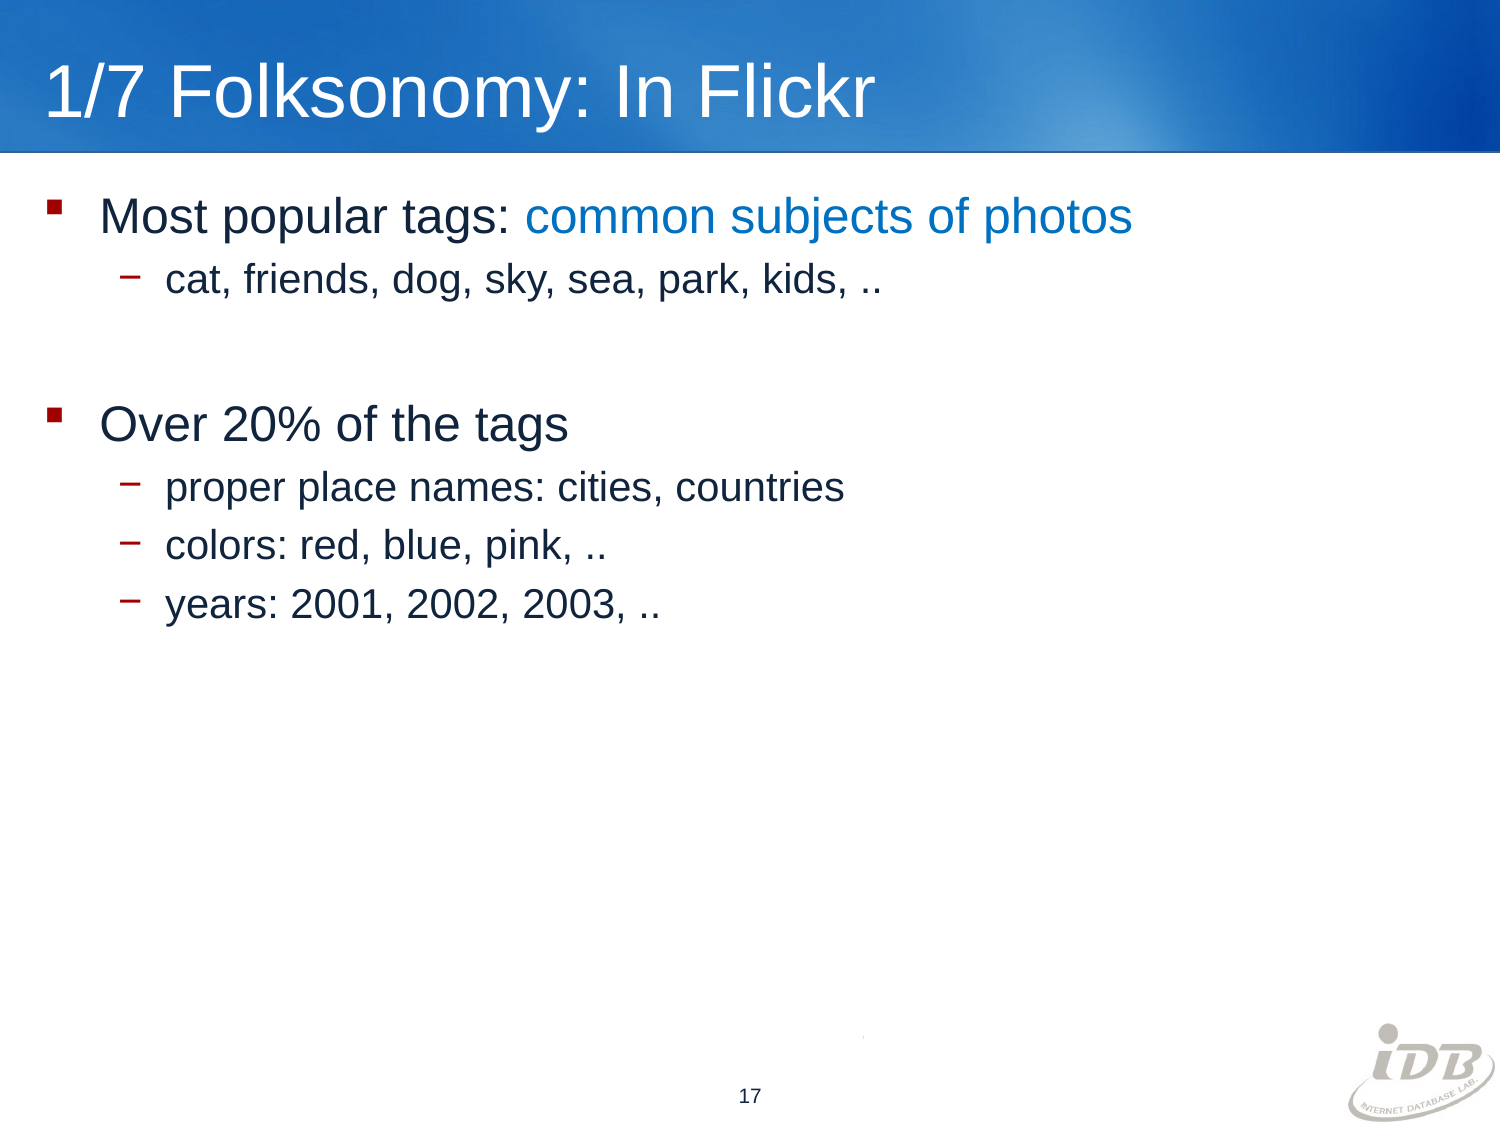

# 1/7 Folksonomy: In Flickr
Most popular tags: common subjects of photos
cat, friends, dog, sky, sea, park, kids, ..

Over 20% of the tags
proper place names: cities, countries
colors: red, blue, pink, ..
years: 2001, 2002, 2003, ..
17